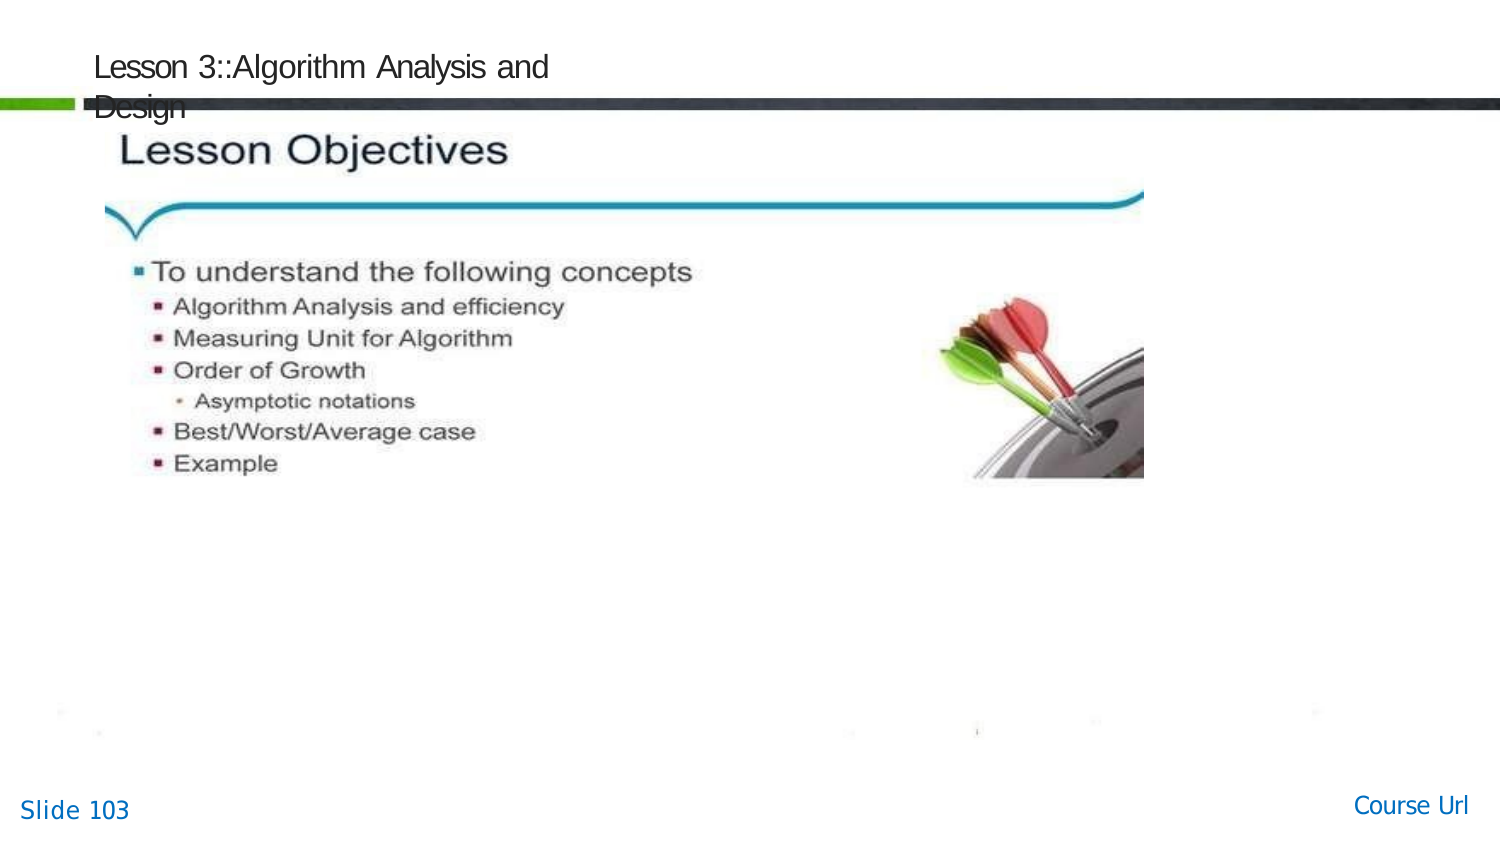

Lesson 3::Algorithm Analysis and Design

Course Url
Slide 103